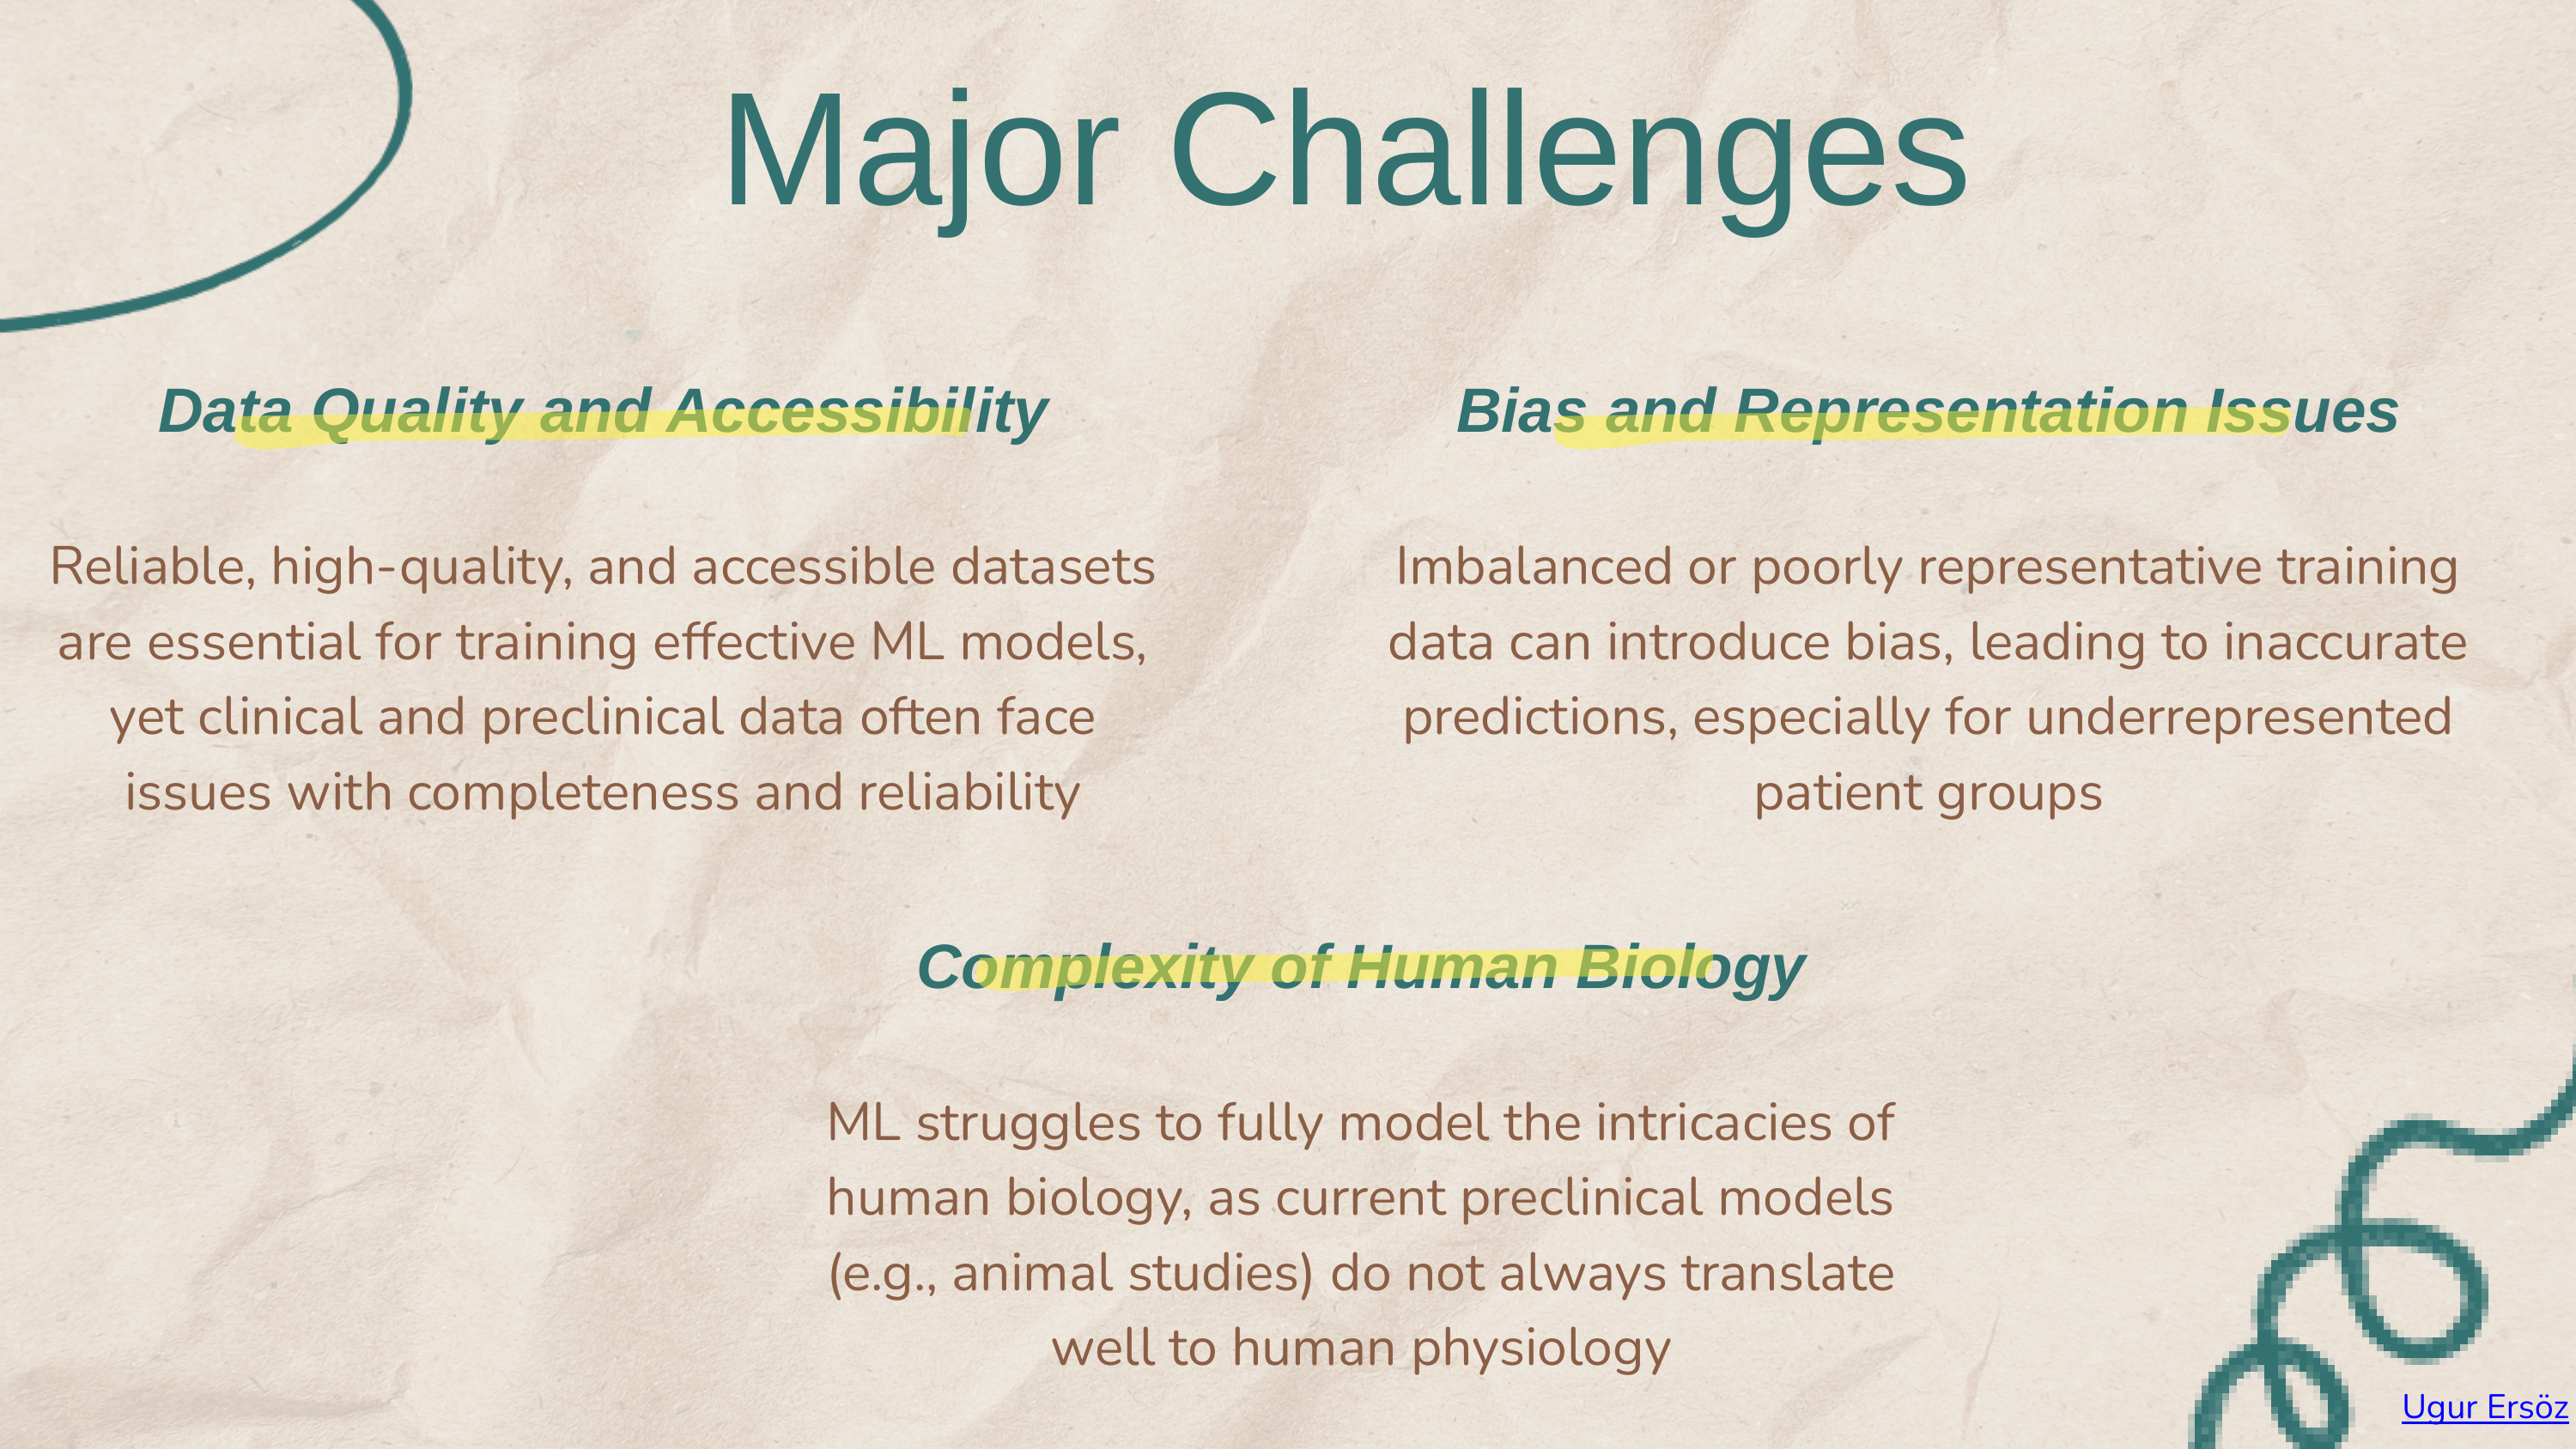

Major Challenges
Data Quality and Accessibility

Reliable, high-quality, and accessible datasets are essential for training effective ML models, yet clinical and preclinical data often face issues with completeness and reliability

Bias and Representation Issues

Imbalanced or poorly representative training data can introduce bias, leading to inaccurate predictions, especially for underrepresented patient groups

Complexity of Human Biology

ML struggles to fully model the intricacies of human biology, as current preclinical models (e.g., animal studies) do not always translate well to human physiology

Ugur Ersöz